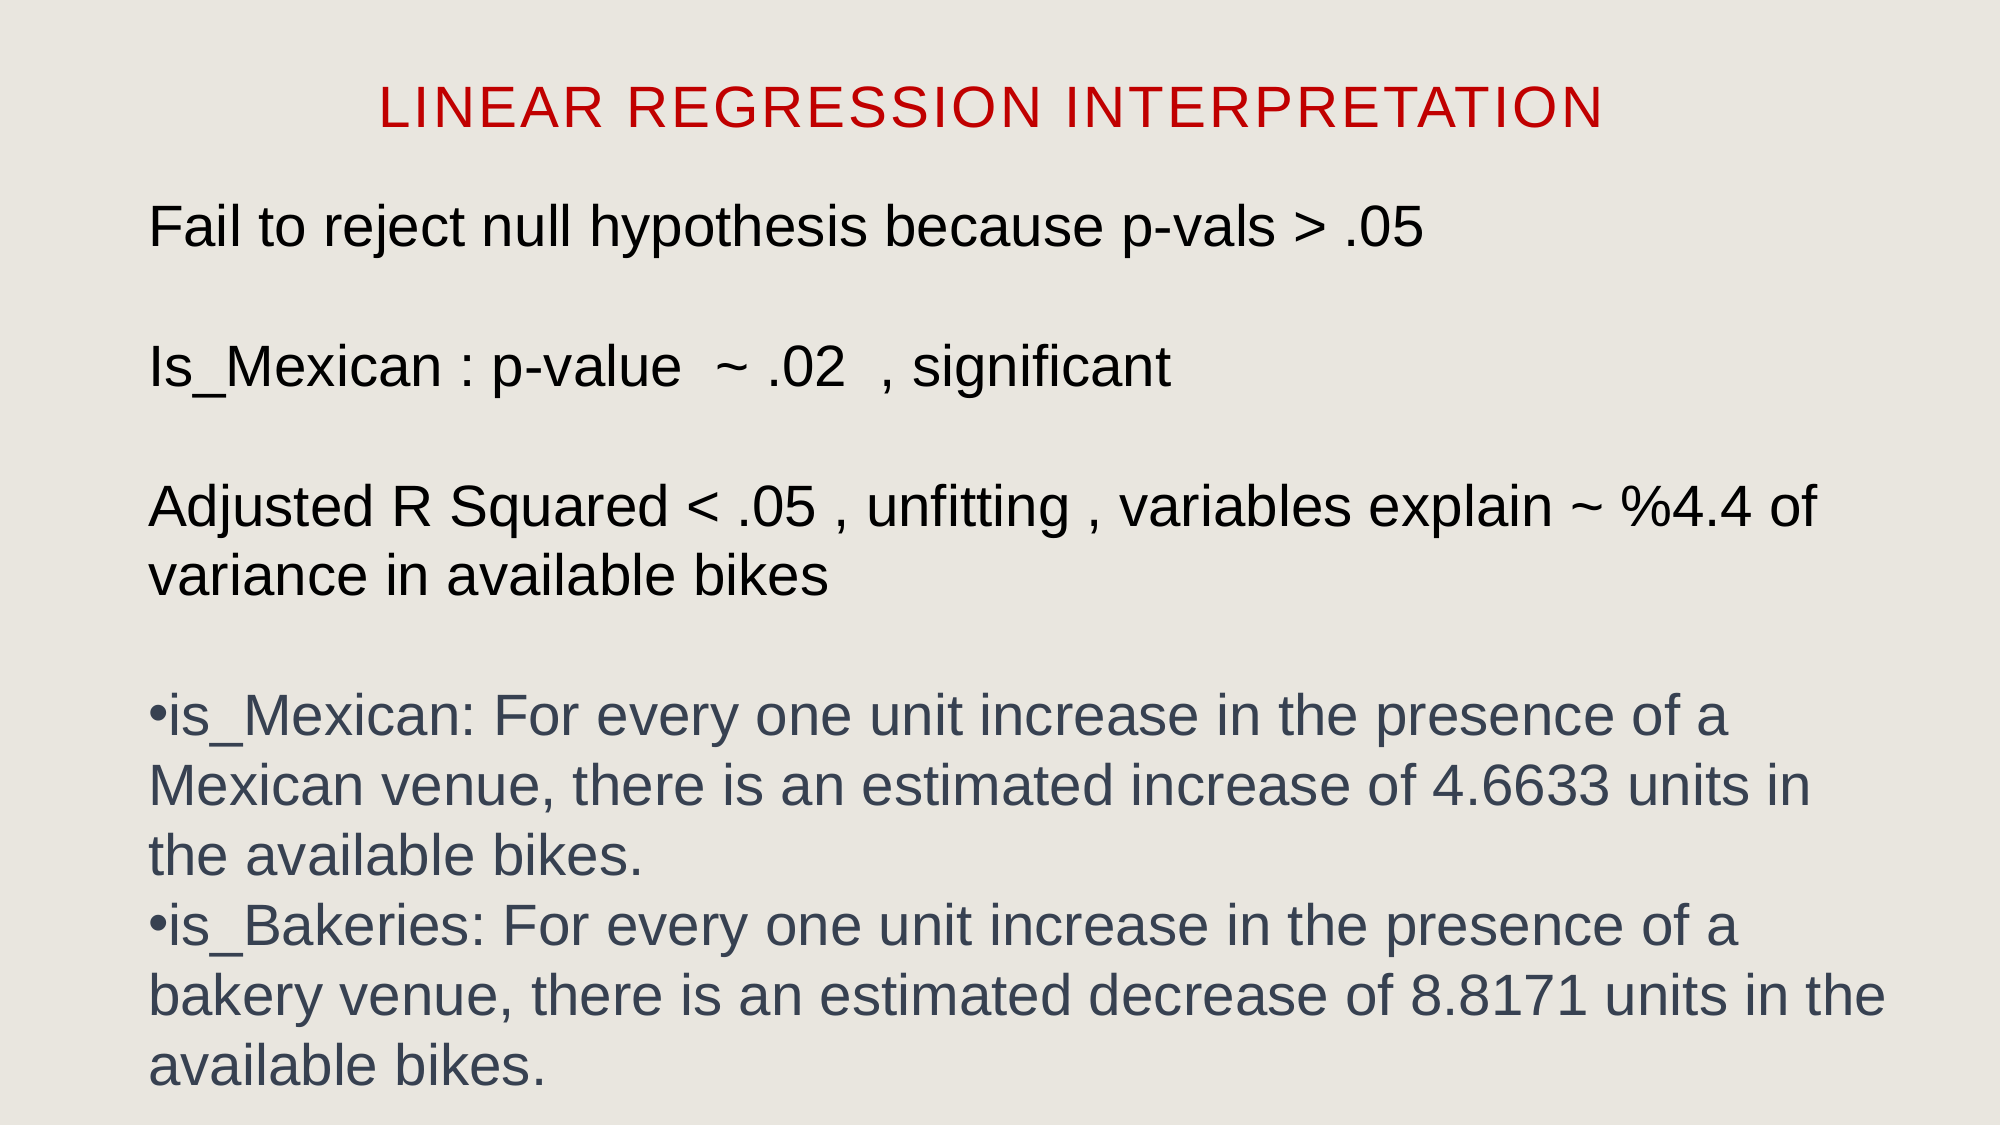

# linear regression interpretation
Fail to reject null hypothesis because p-vals > .05

Is_Mexican : p-value  ~ .02  , significant

Adjusted R Squared < .05 , unfitting , variables explain ~ %4.4 of variance in available bikes

is_Mexican: For every one unit increase in the presence of a Mexican venue, there is an estimated increase of 4.6633 units in the available bikes.
is_Bakeries: For every one unit increase in the presence of a bakery venue, there is an estimated decrease of 8.8171 units in the available bikes.